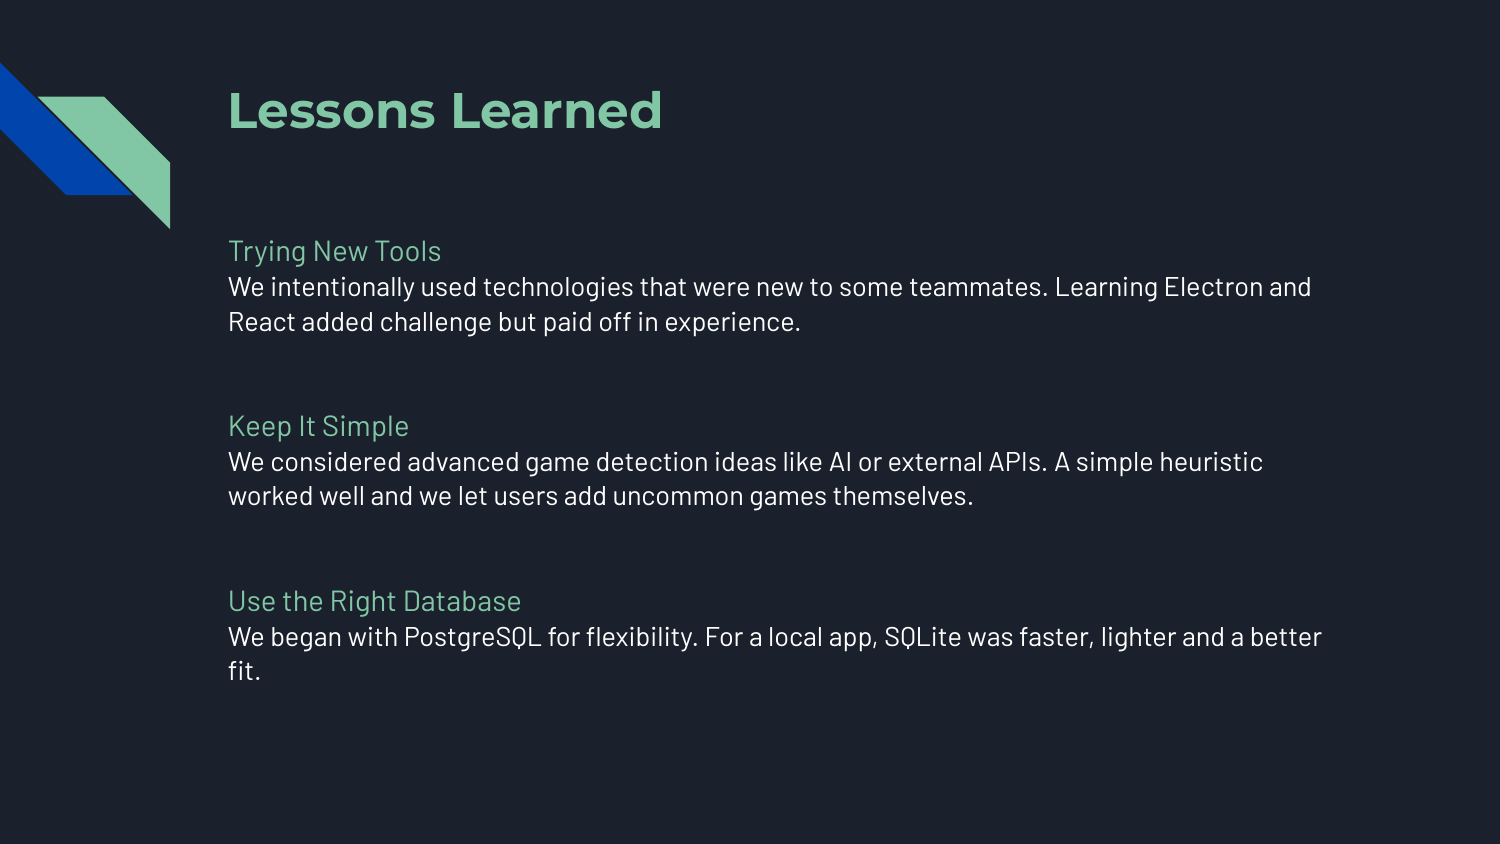

# Lessons Learned
Trying New Tools
We intentionally used technologies that were new to some teammates. Learning Electron and React added challenge but paid off in experience.

Keep It Simple
We considered advanced game detection ideas like AI or external APIs. A simple heuristic worked well and we let users add uncommon games themselves.

Use the Right Database
We began with PostgreSQL for flexibility. For a local app, SQLite was faster, lighter and a better fit.